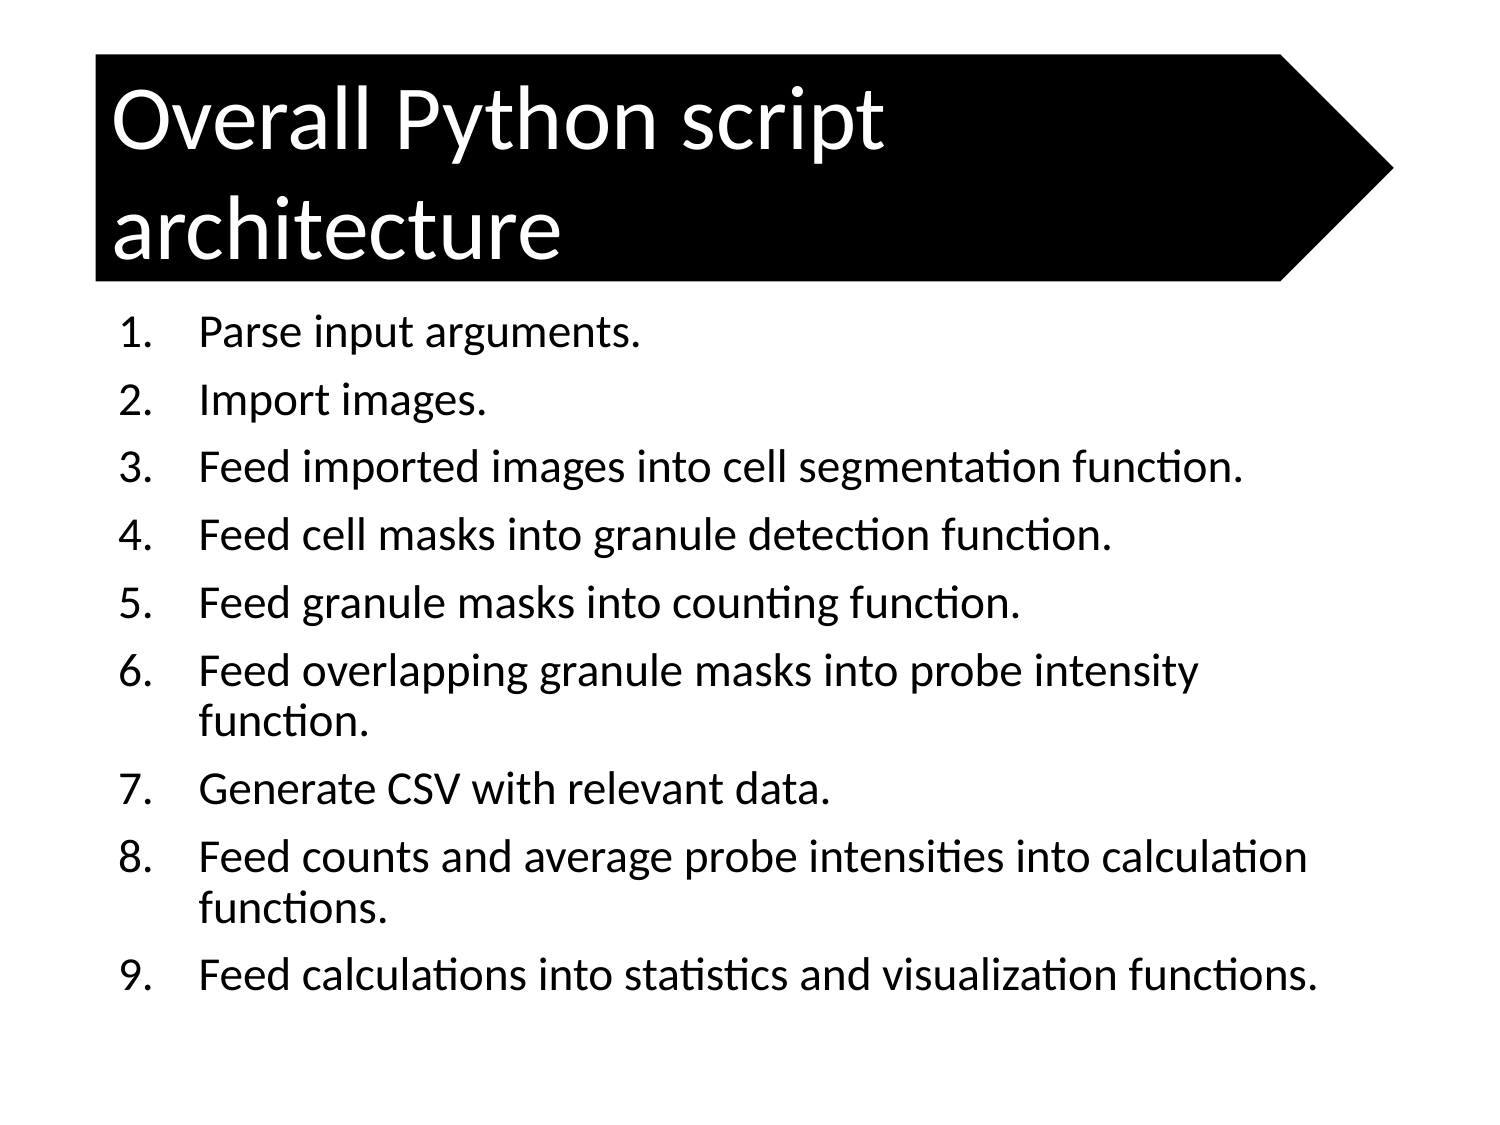

Overall Python script architecture
# Segment Cells
Parse input arguments.
Import images.
Feed imported images into cell segmentation function.
Feed cell masks into granule detection function.
Feed granule masks into counting function.
Feed overlapping granule masks into probe intensity function.
Generate CSV with relevant data.
Feed counts and average probe intensities into calculation functions.
Feed calculations into statistics and visualization functions.